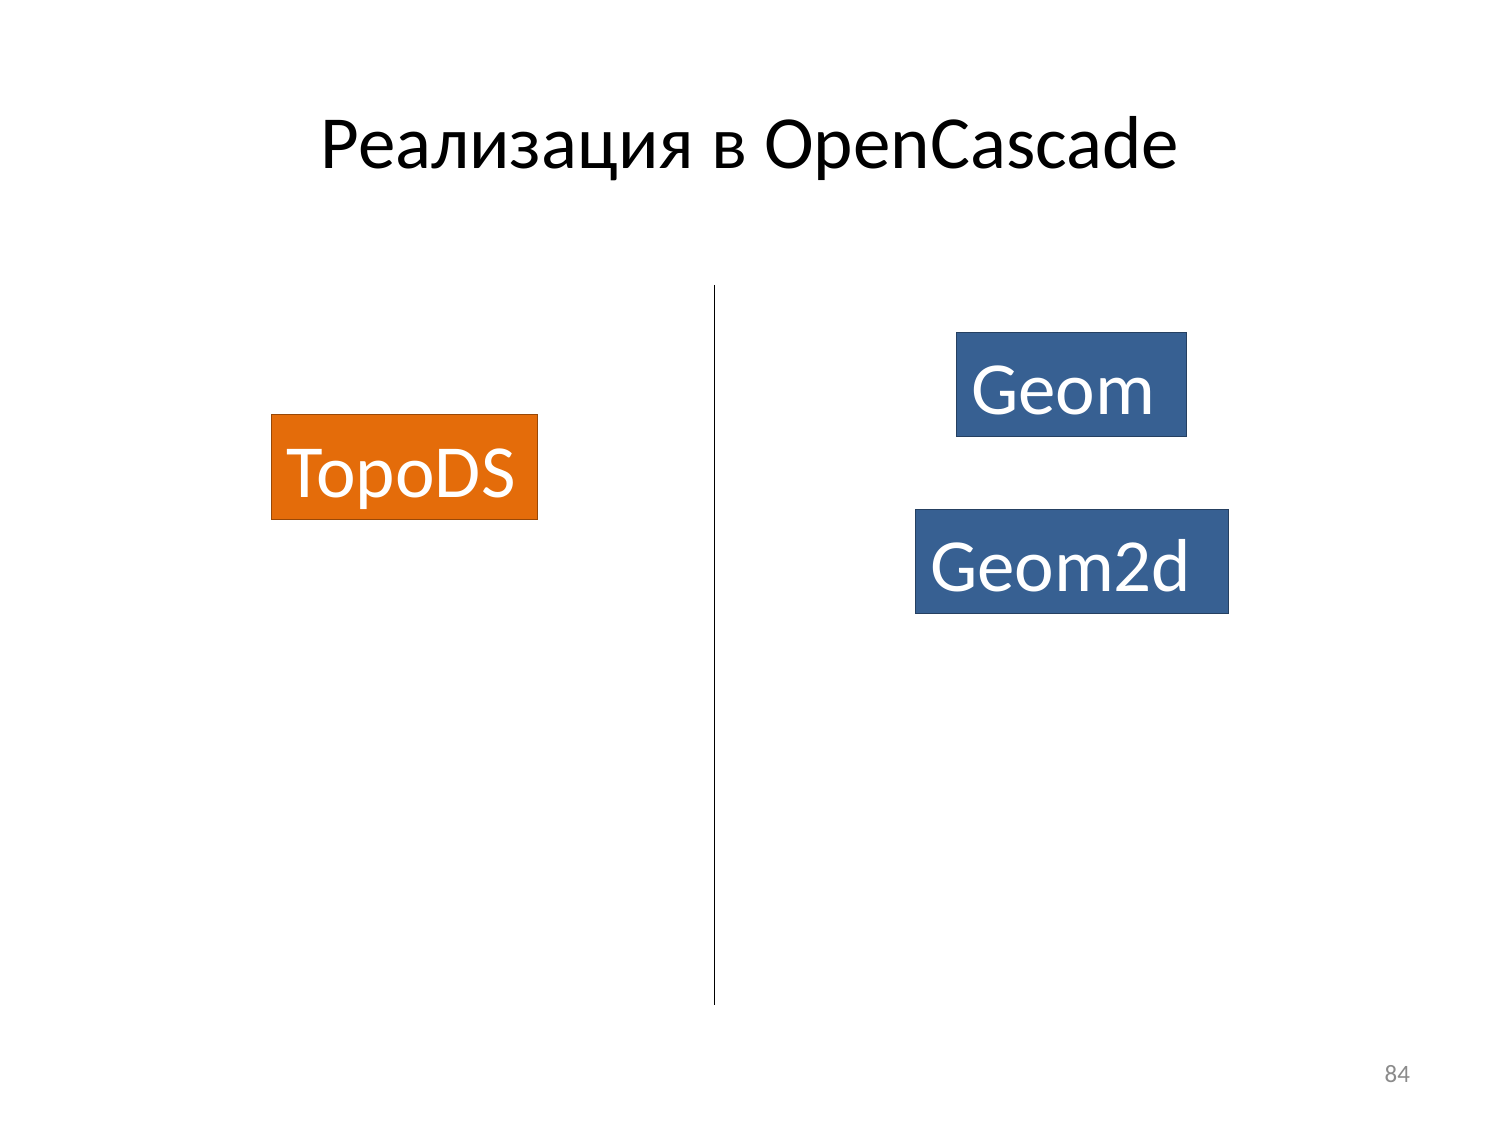

# Реализация в OpenCascade
Geom
TopoDS
Geom2d
84